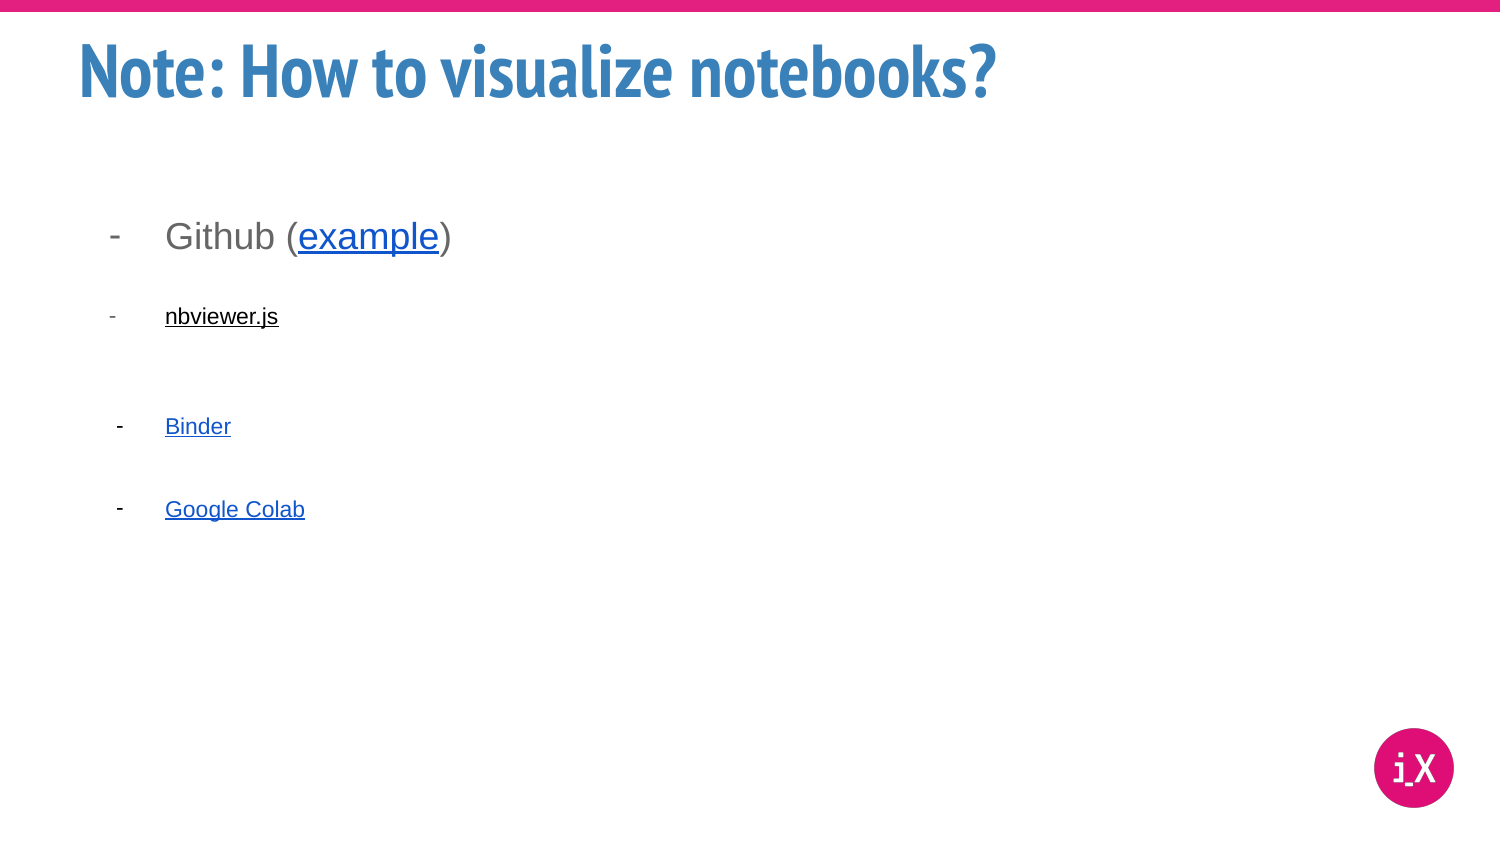

# Note: How to visualize notebooks?
Github (example)

nbviewer.js

Binder

Google Colab